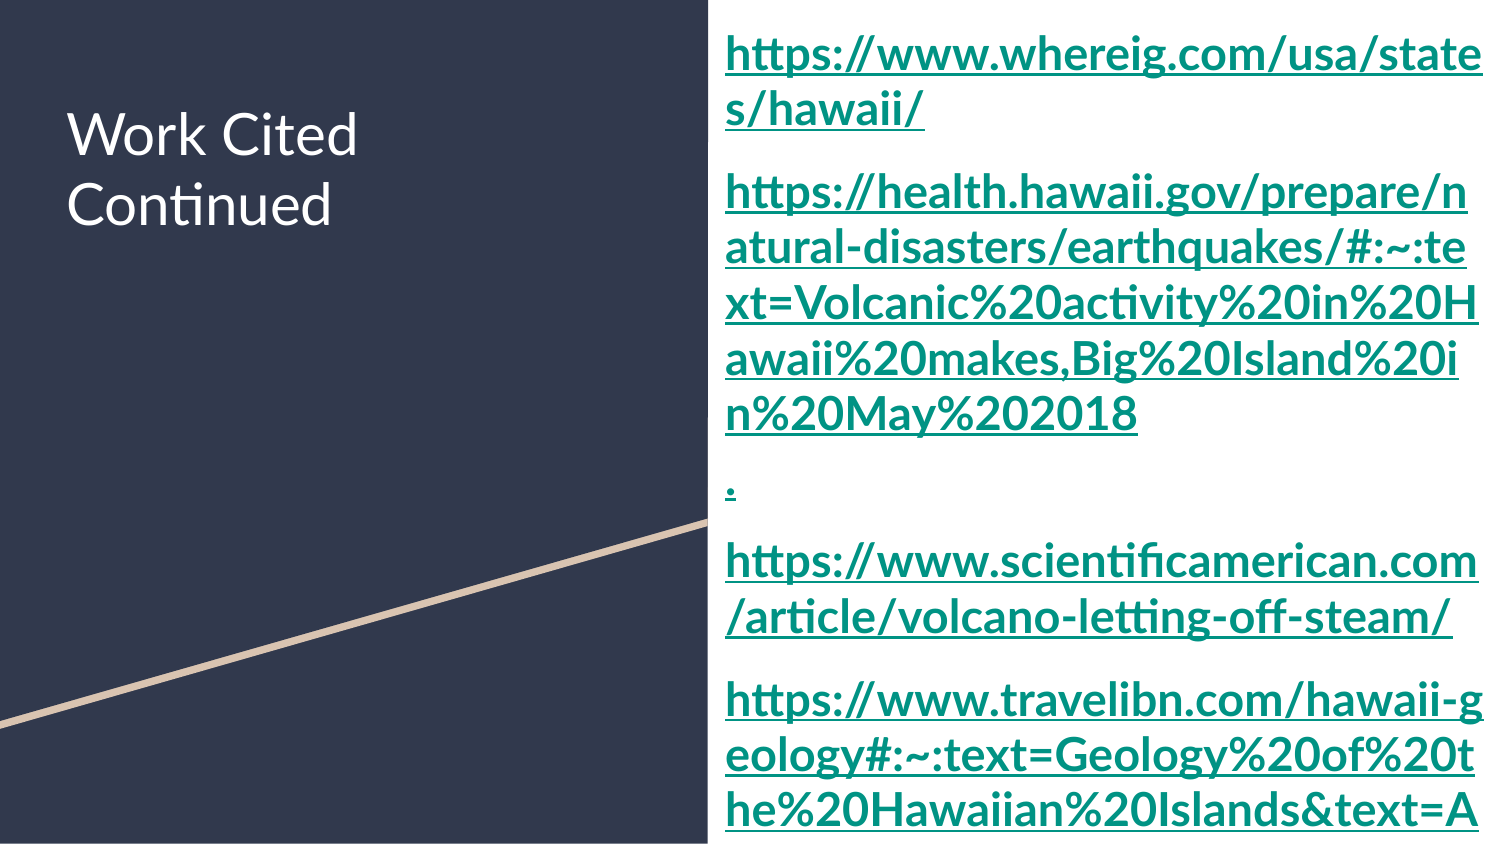

https://www.whereig.com/usa/states/hawaii/
https://health.hawaii.gov/prepare/natural-disasters/earthquakes/#:~:text=Volcanic%20activity%20in%20Hawaii%20makes,Big%20Island%20in%20May%202018.
https://www.scientificamerican.com/article/volcano-letting-off-steam/
https://www.travelibn.com/hawaii-geology#:~:text=Geology%20of%20the%20Hawaiian%20Islands&text=A%20magnet%20for%20geologists%2C%20volcanologists,the%20history%20of%20our%20planet.
https://www.hawaii-guide.com/content/posts/hawaii_geology_and_geography
https://www.mauiaccommodations.com/blog/20-quirky-facts-about-hawaii/

# Work Cited
Continued